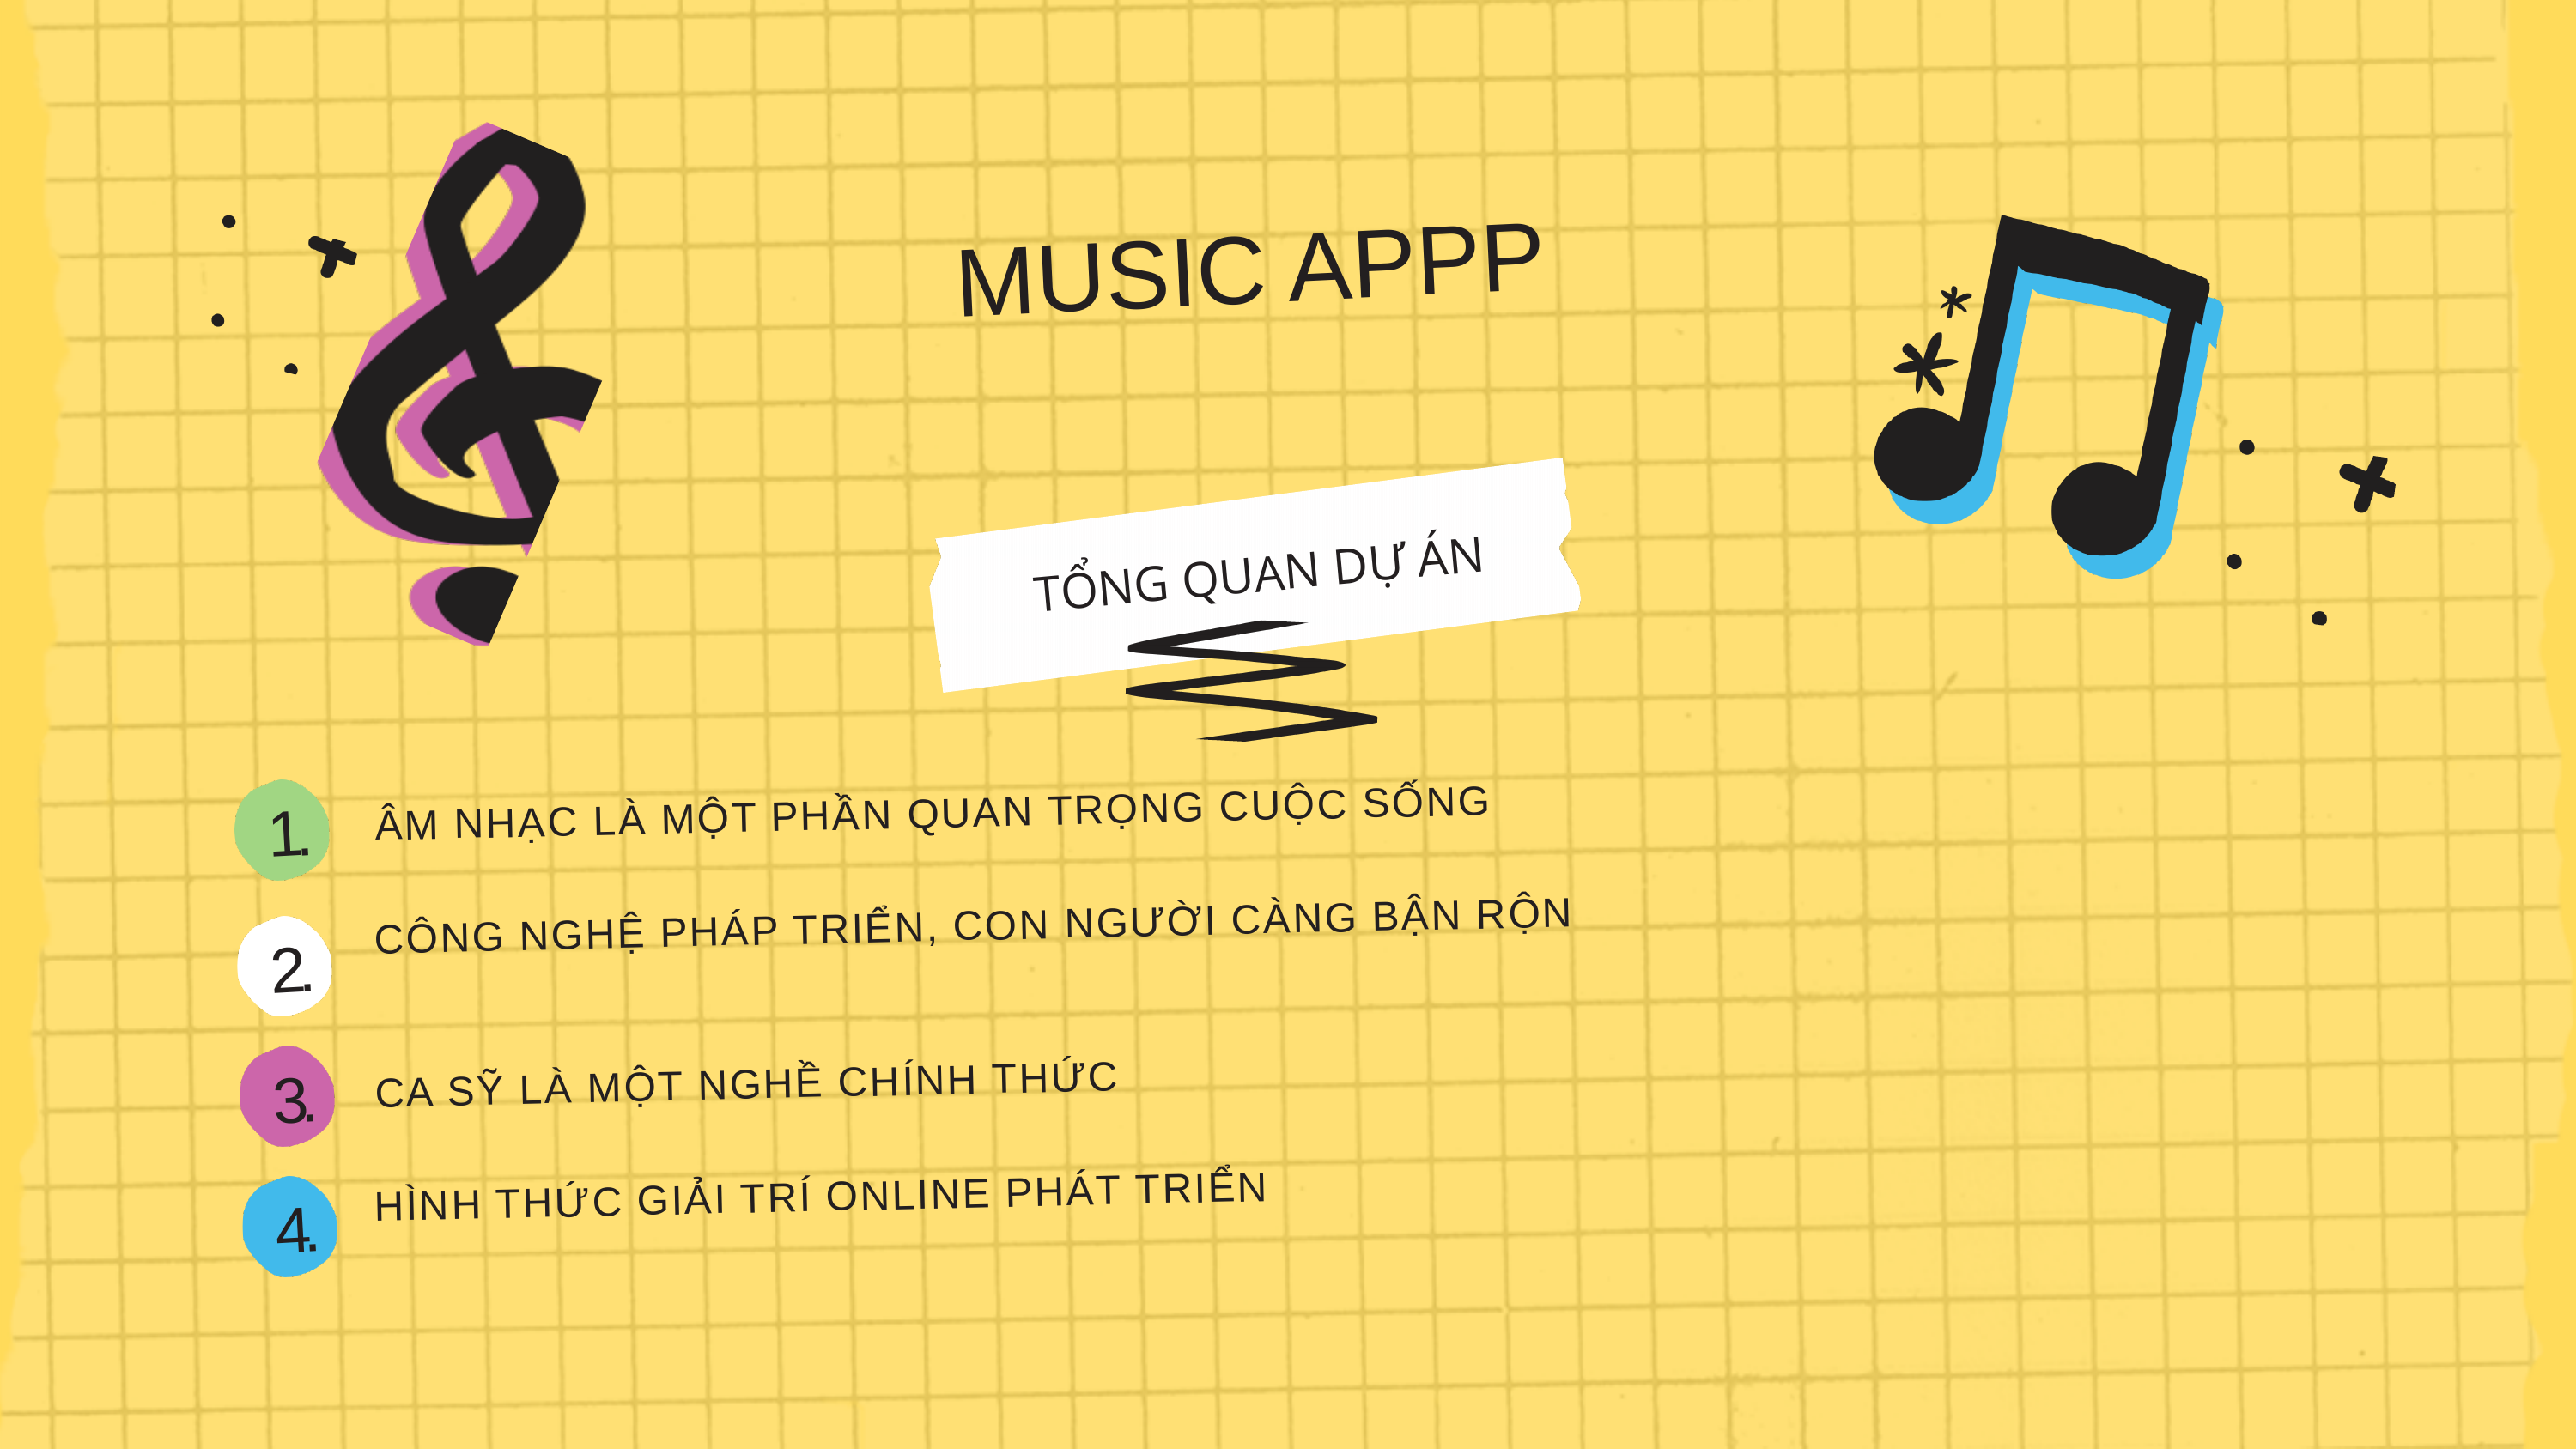

MUSIC APPP

TỔNG QUAN DỰ ÁN

ÂM NHẠC LÀ MỘT PHẦN QUAN TRỌNG CUỘC SỐNG

1.
CÔNG NGHỆ PHÁP TRIỂN, CON NGƯỜI CÀNG BẬN RỘN

2.
CA SỸ LÀ MỘT NGHỀ CHÍNH THỨC

3.
HÌNH THỨC GIẢI TRÍ ONLINE PHÁT TRIỂN

4.